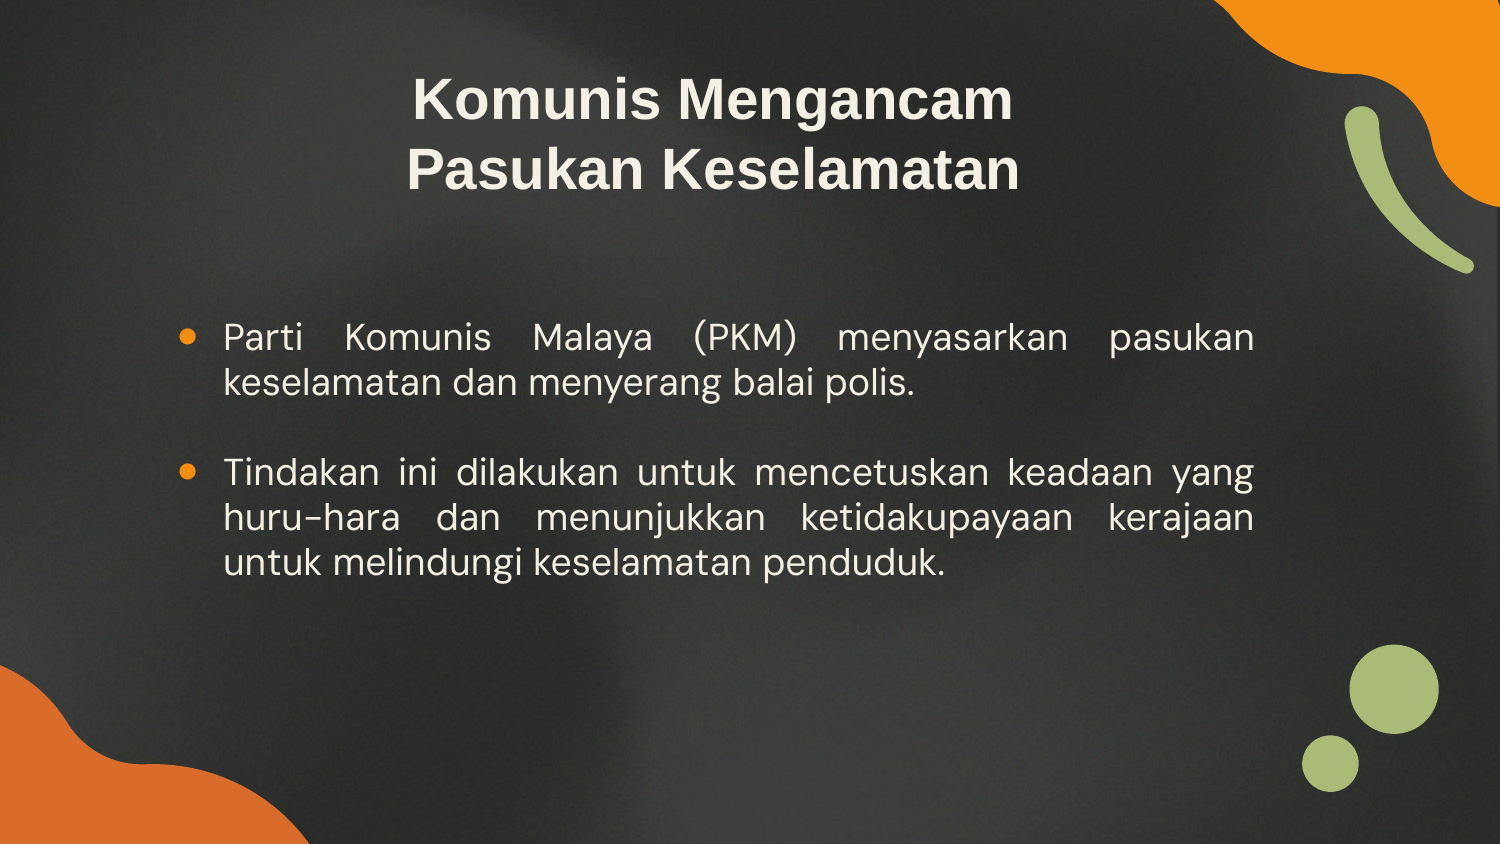

# Komunis Mengancam Pasukan Keselamatan
Parti Komunis Malaya (PKM) menyasarkan pasukan keselamatan dan menyerang balai polis.

Tindakan ini dilakukan untuk mencetuskan keadaan yang huru-hara dan menunjukkan ketidakupayaan kerajaan untuk melindungi keselamatan penduduk.